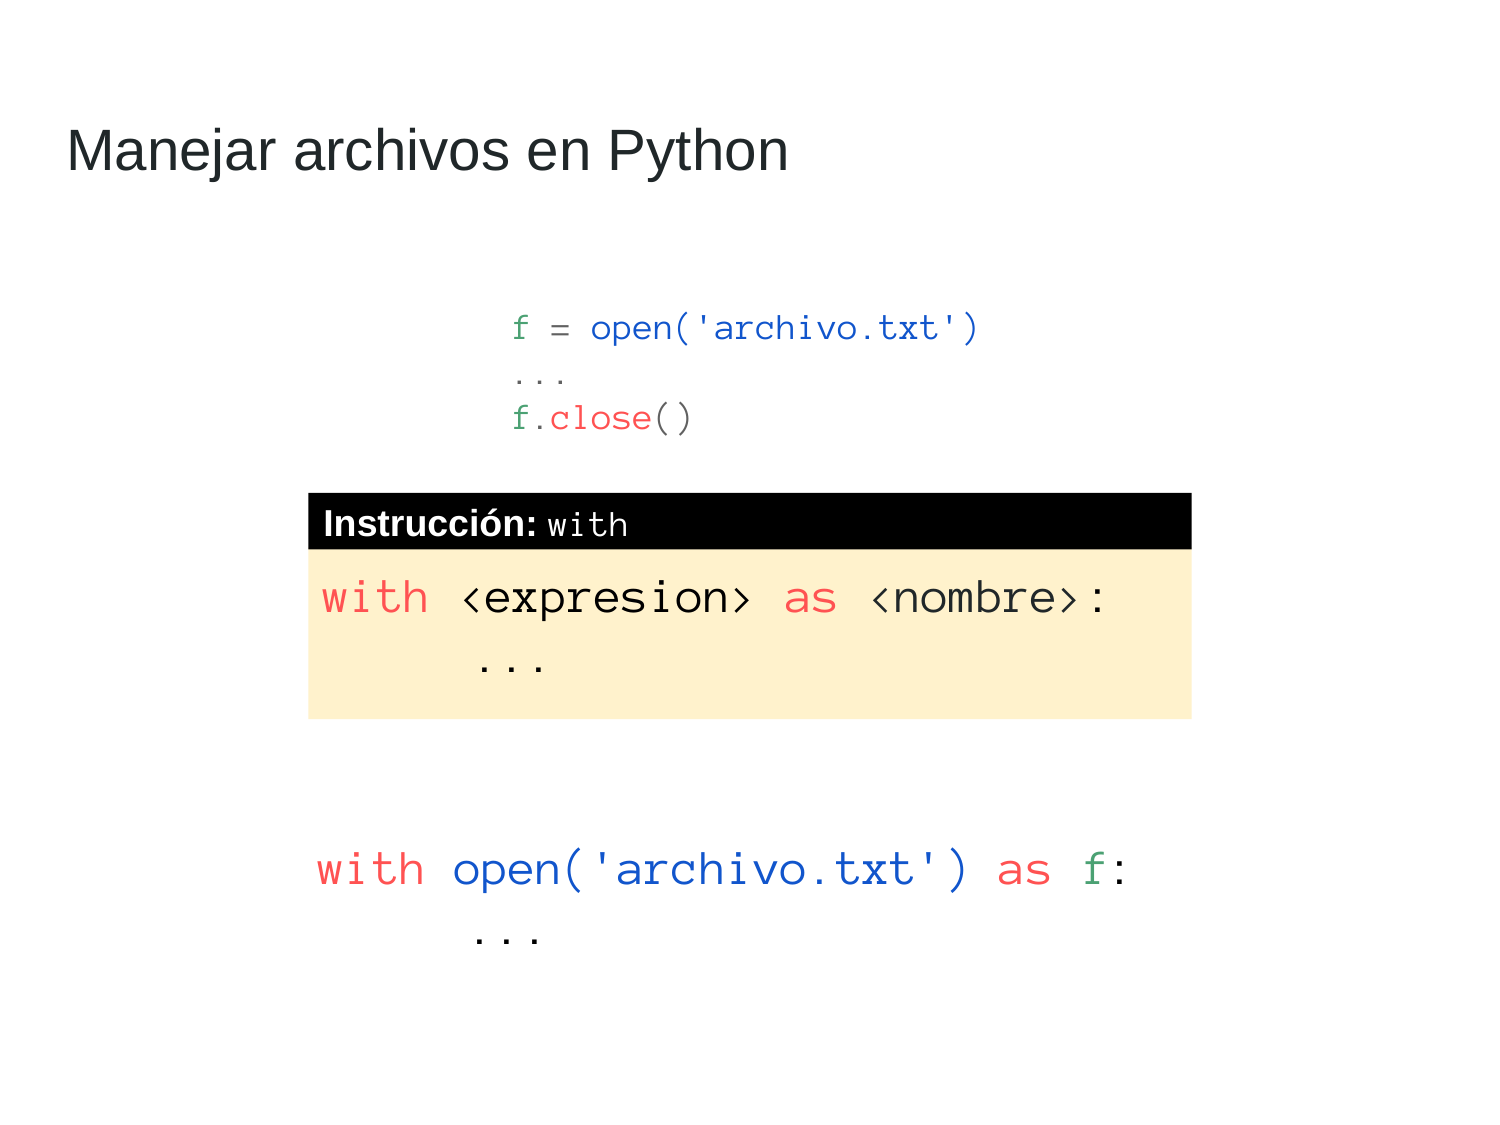

Manejar archivos en Python
f = open('archivo.txt')
...
f.close()

Instrucción: with
with <expresion> as <nombre>:
	...
with open('archivo.txt') as f:
	...